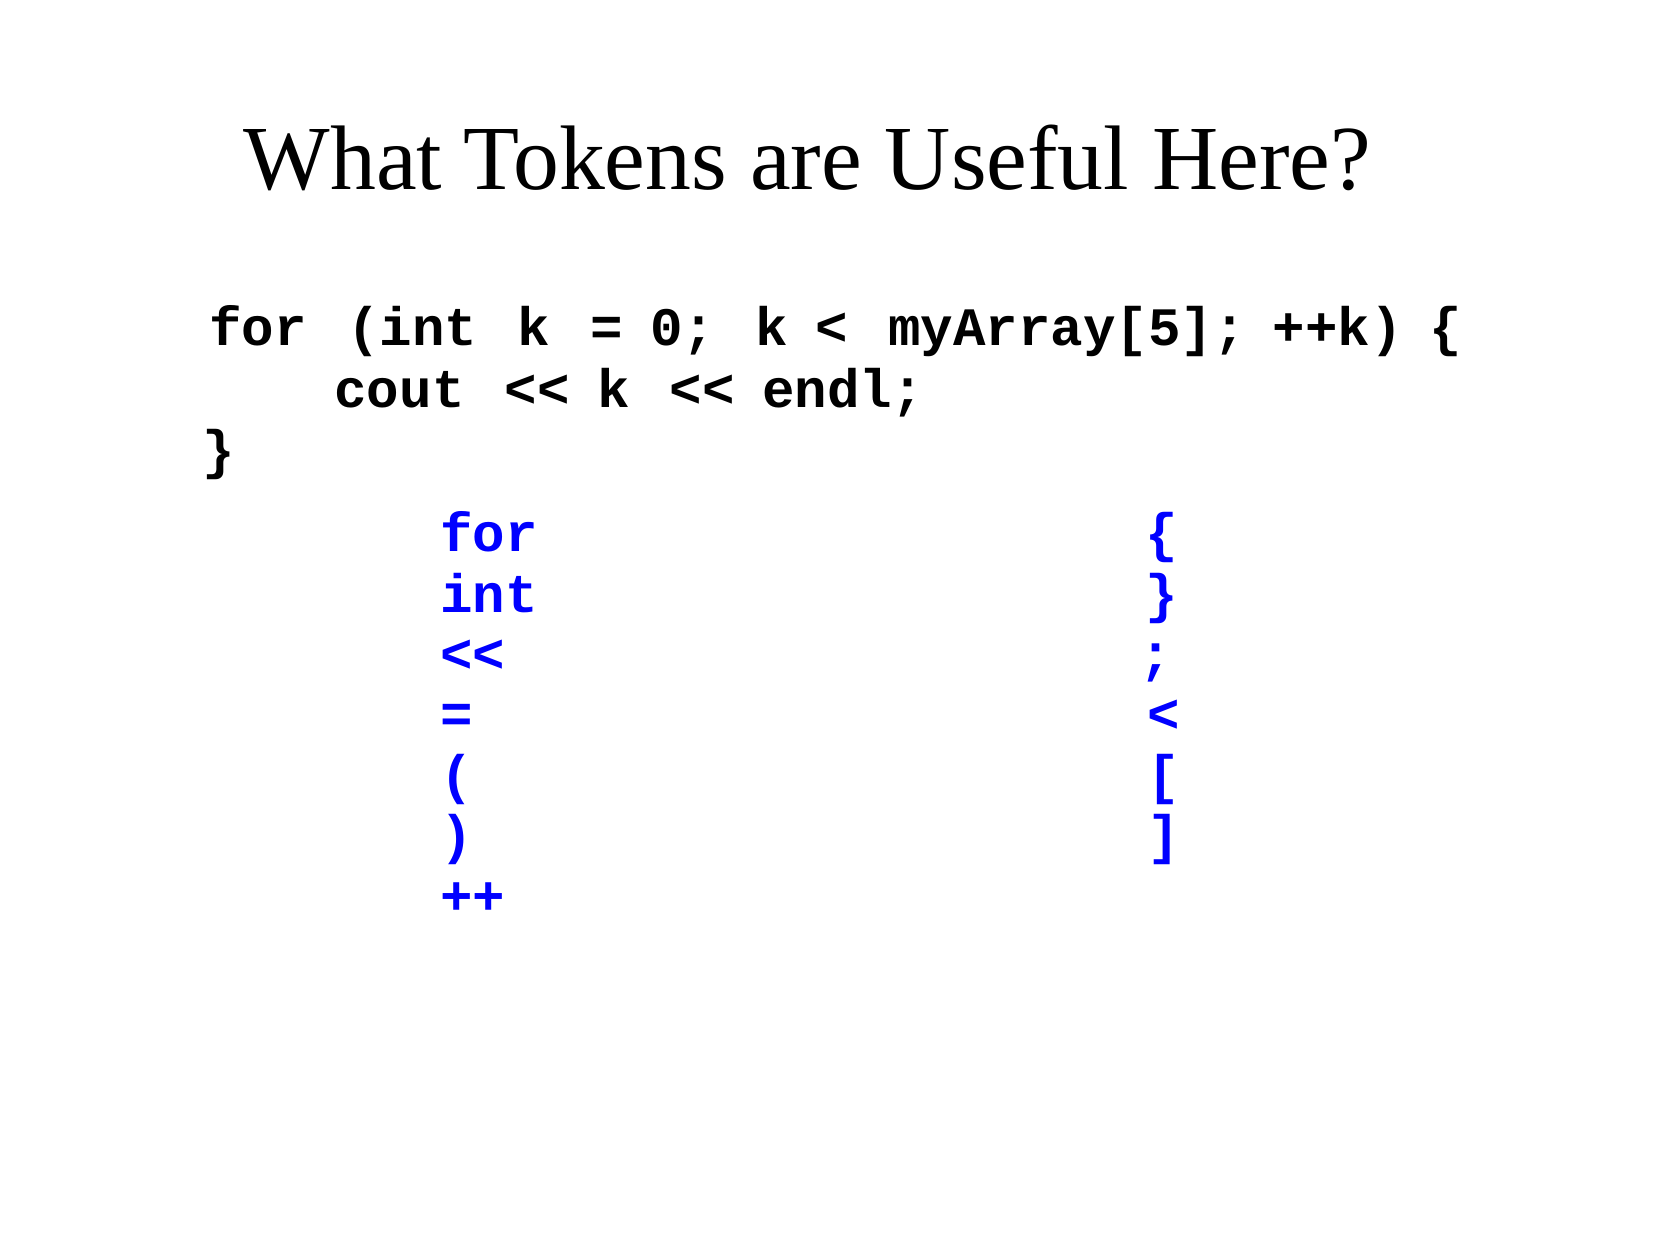

What Tokens are Useful Here?
for   (int   k   =  0;   k  <   myArray[5];  ++k)  {
cout   <<  k   <<  endl;
}
for                                             {
int                                             }
<<                                               ;
=                                                  <
(                                                  [
)                                                  ]
++